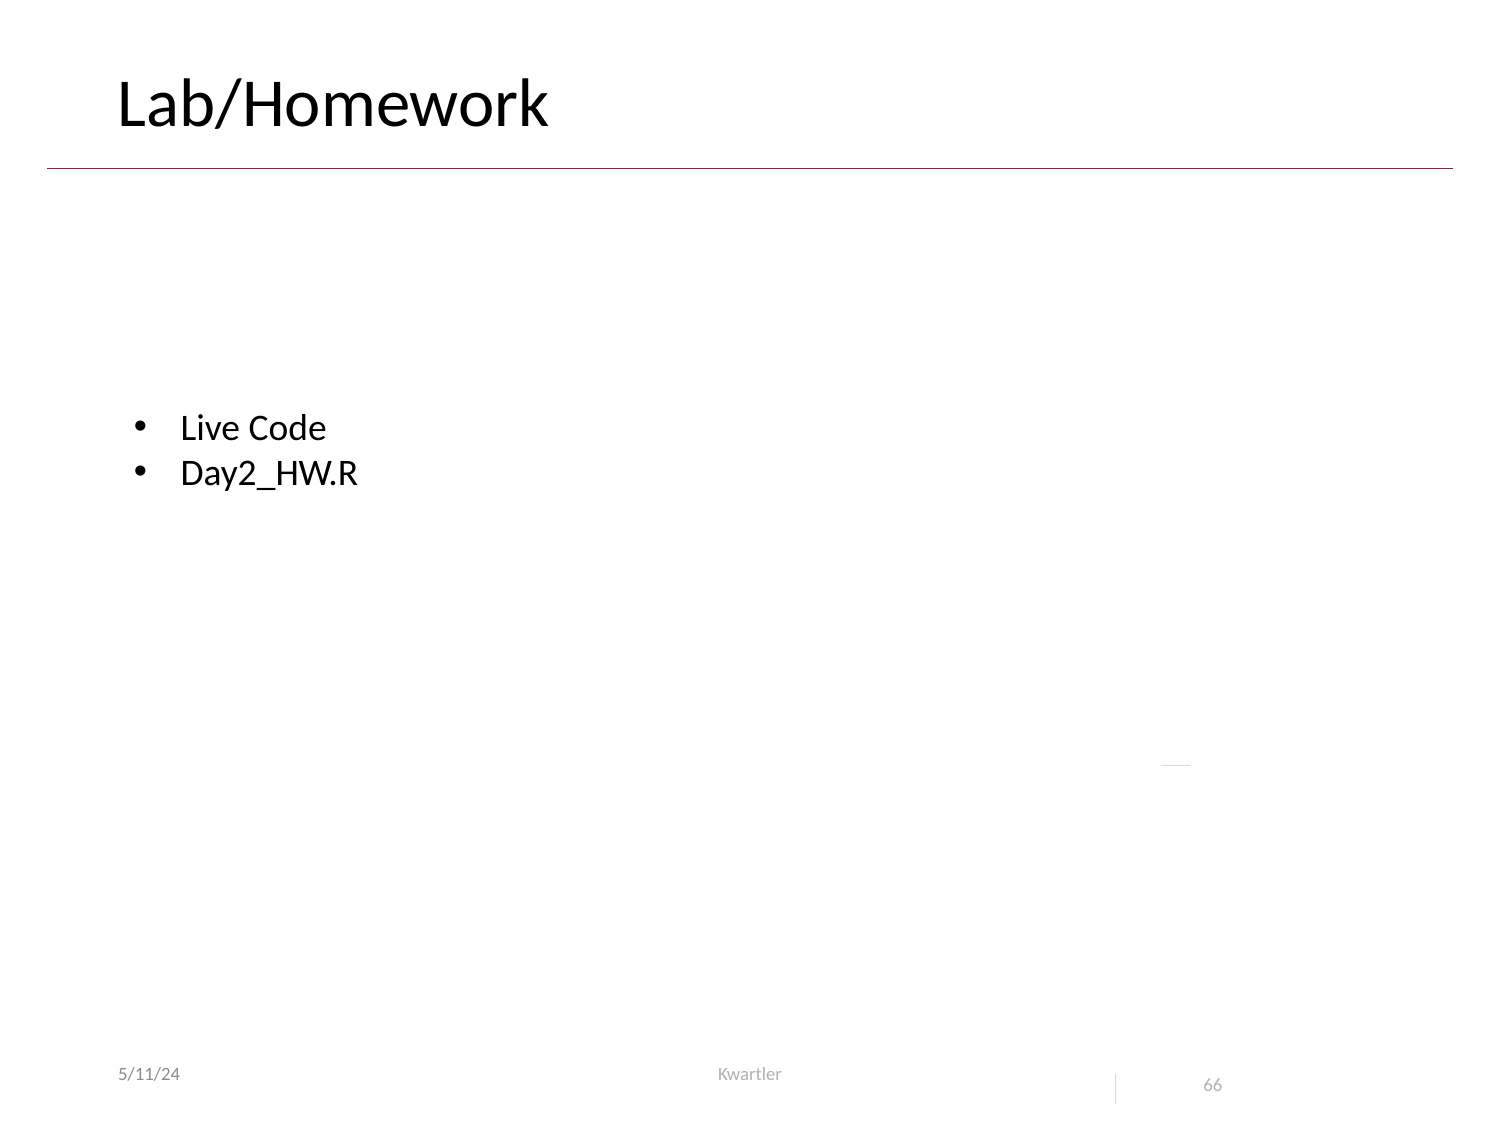

# Lab/Homework
Live Code
Day2_HW.R
5/11/24
Kwartler
66